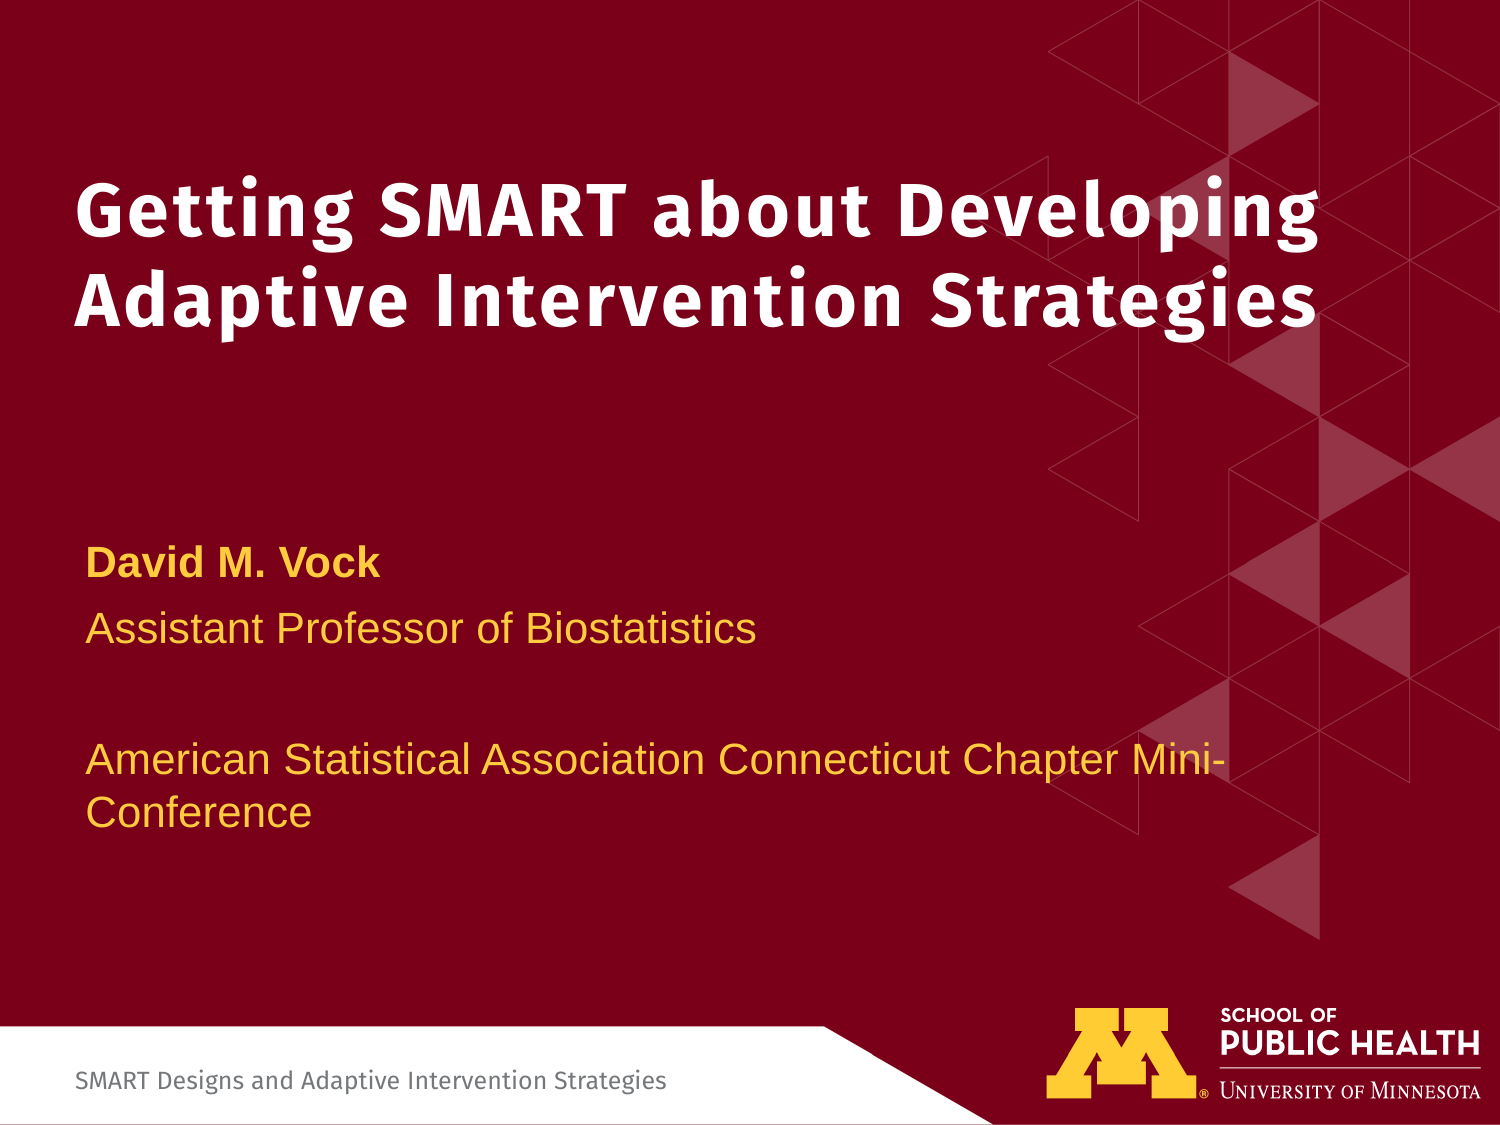

# Getting SMART about Developing Adaptive Intervention Strategies
David M. Vock
Assistant Professor of Biostatistics

American Statistical Association Connecticut Chapter Mini-Conference
SMART Designs and Adaptive Intervention Strategies